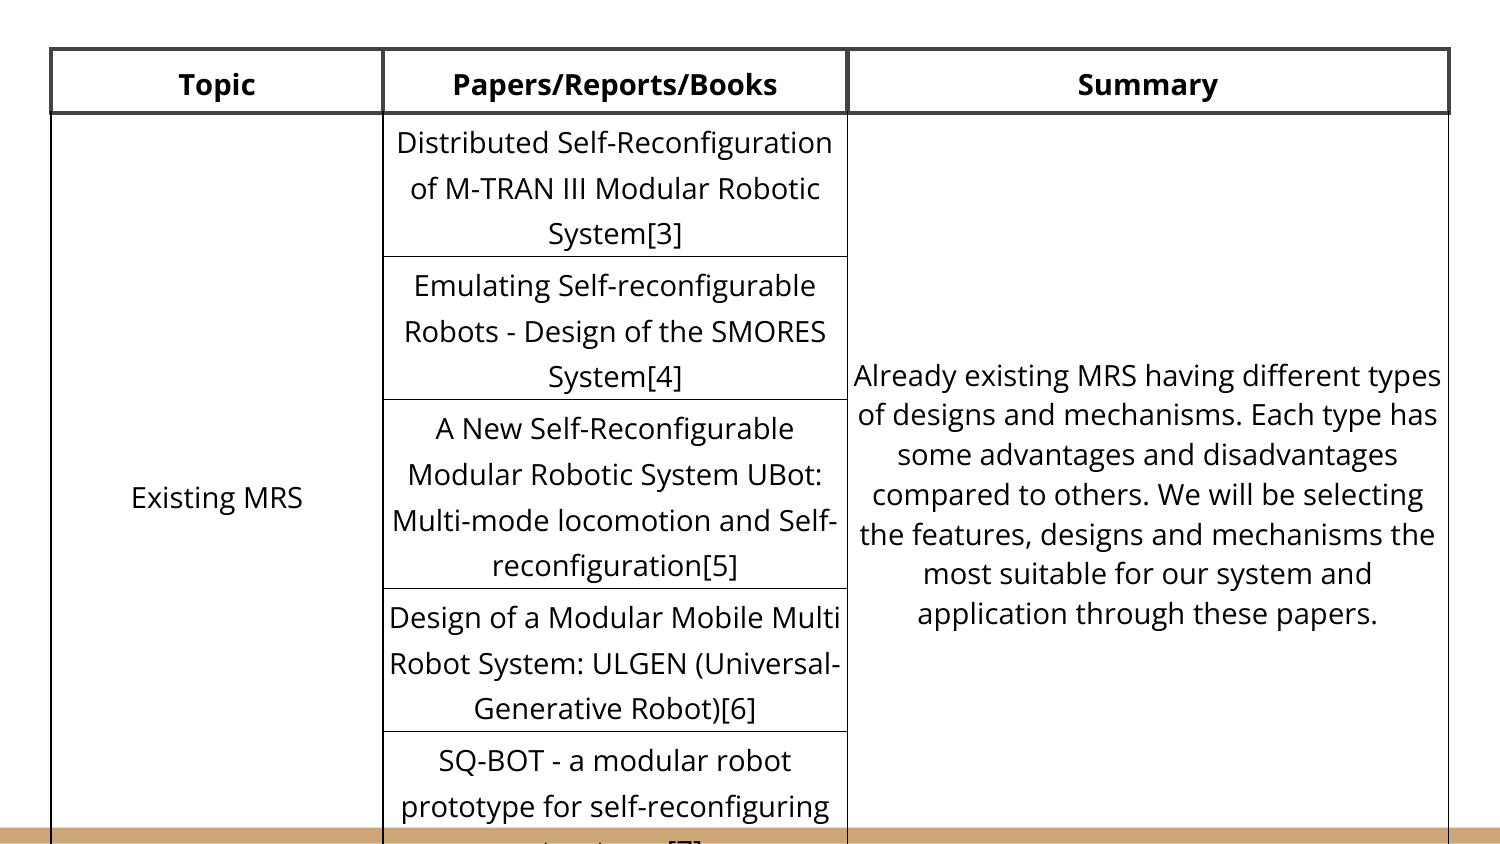

| Topic | Papers/Reports/Books | Summary |
| --- | --- | --- |
| Existing MRS | Distributed Self-Reconfiguration of M-TRAN III Modular Robotic System[3] | Already existing MRS having different types of designs and mechanisms. Each type has some advantages and disadvantages compared to others. We will be selecting the features, designs and mechanisms the most suitable for our system and application through these papers. |
|  | Emulating Self-reconfigurable Robots - Design of the SMORES System[4] |  |
|  | A New Self-Reconfigurable Modular Robotic System UBot: Multi-mode locomotion and Self-reconfiguration[5] |  |
|  | Design of a Modular Mobile Multi Robot System: ULGEN (Universal-Generative Robot)[6] |  |
|  | SQ-BOT - a modular robot prototype for self-reconfiguring structures[7] |  |